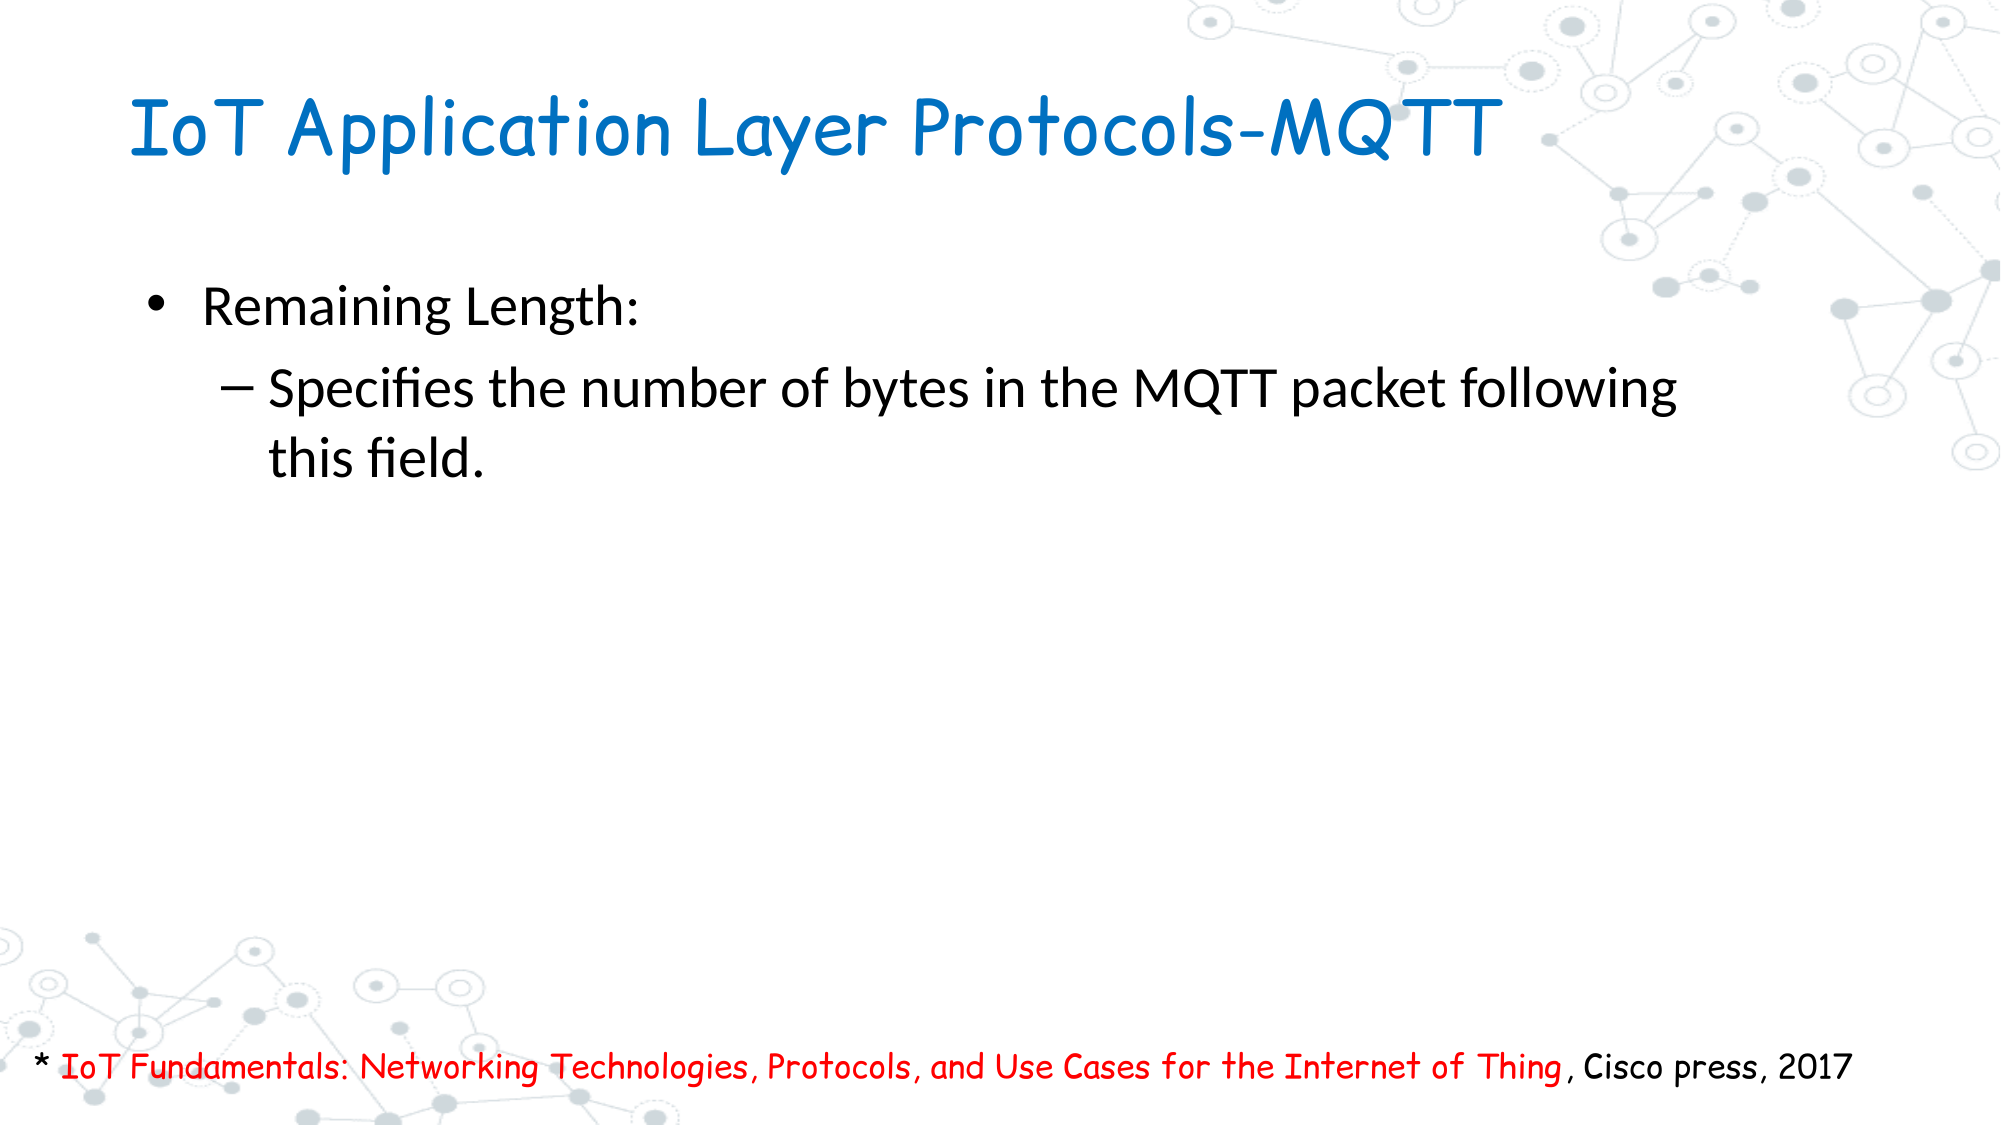

# IoT Application Layer Protocols-MQTT
Remaining Length:
Specifies the number of bytes in the MQTT packet following this field.

* IoT Fundamentals: Networking Technologies, Protocols, and Use Cases for the Internet of Thing, Cisco press, 2017